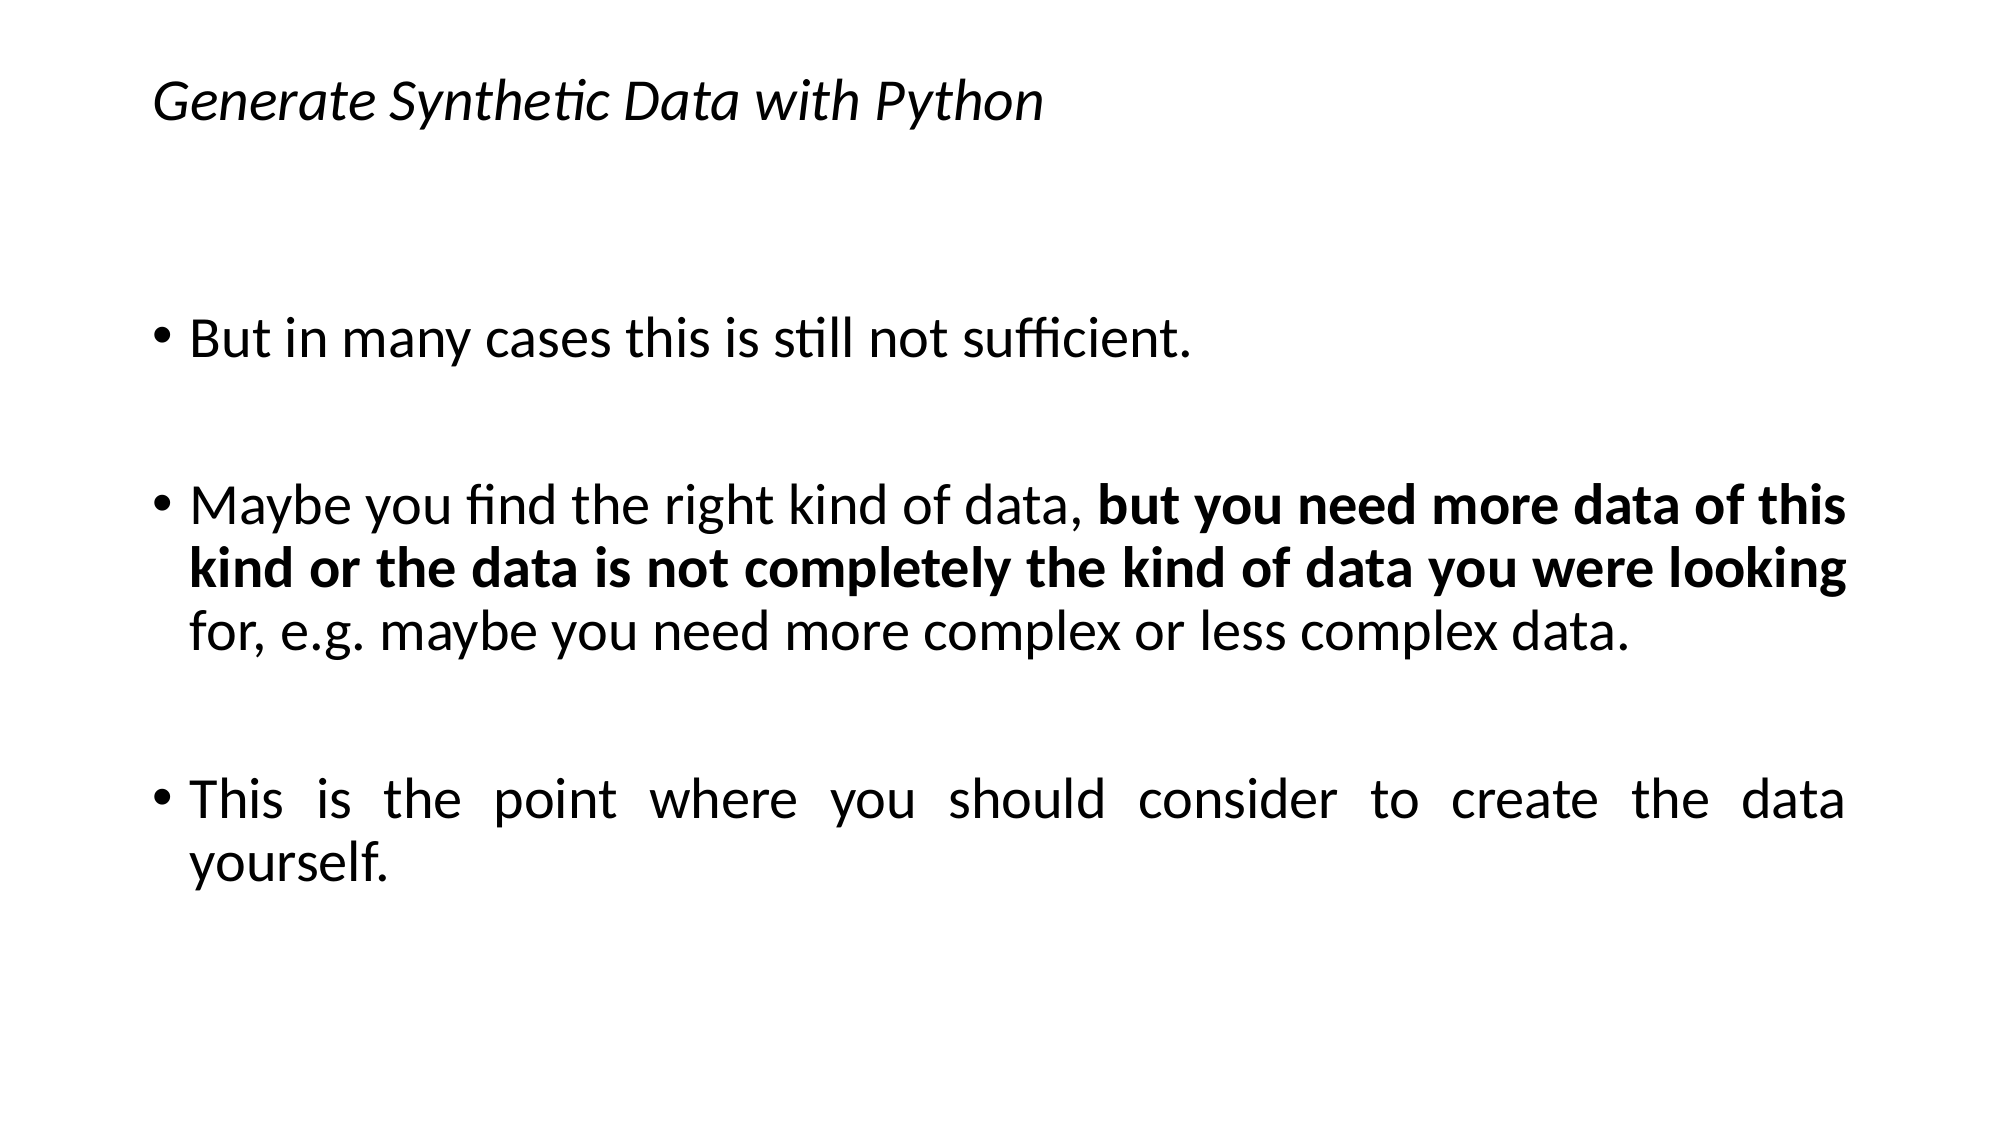

# Generate Synthetic Data with Python
But in many cases this is still not sufficient.

Maybe you find the right kind of data, but you need more data of this kind or the data is not completely the kind of data you were looking for, e.g. maybe you need more complex or less complex data.

This is the point where you should consider to create the data yourself.